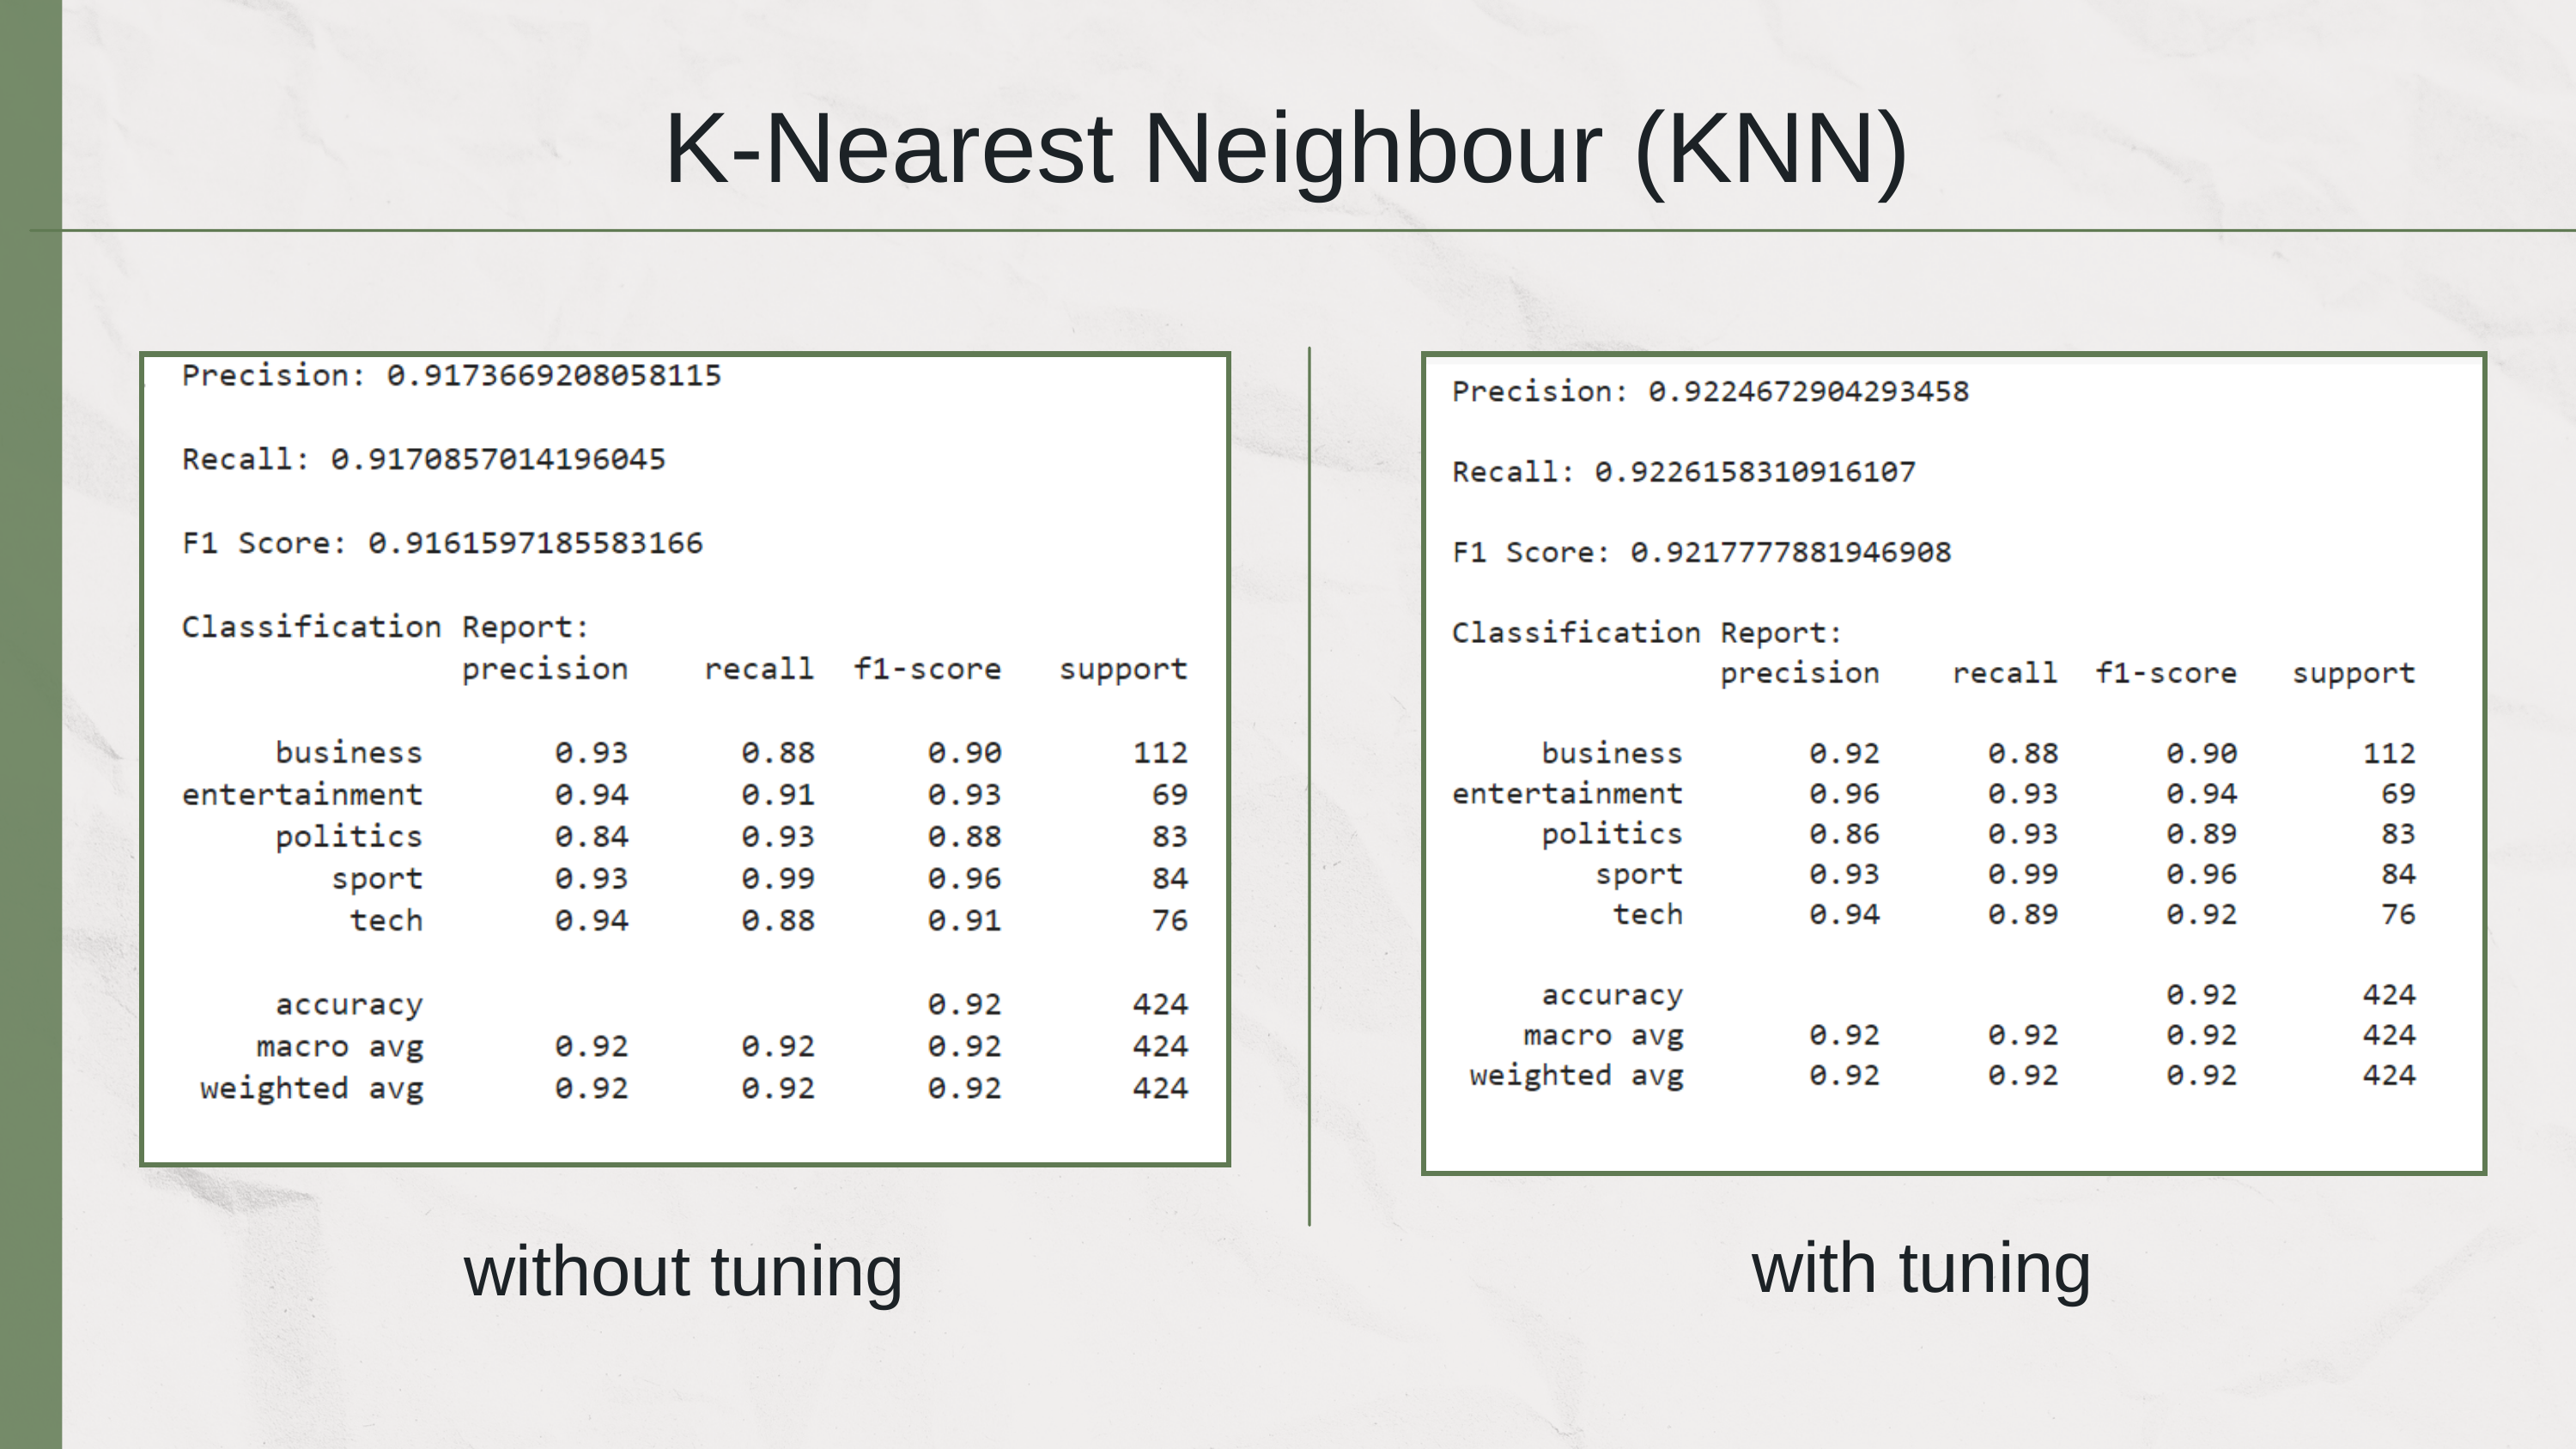

K-Nearest Neighbour (KNN)

with tuning
without tuning